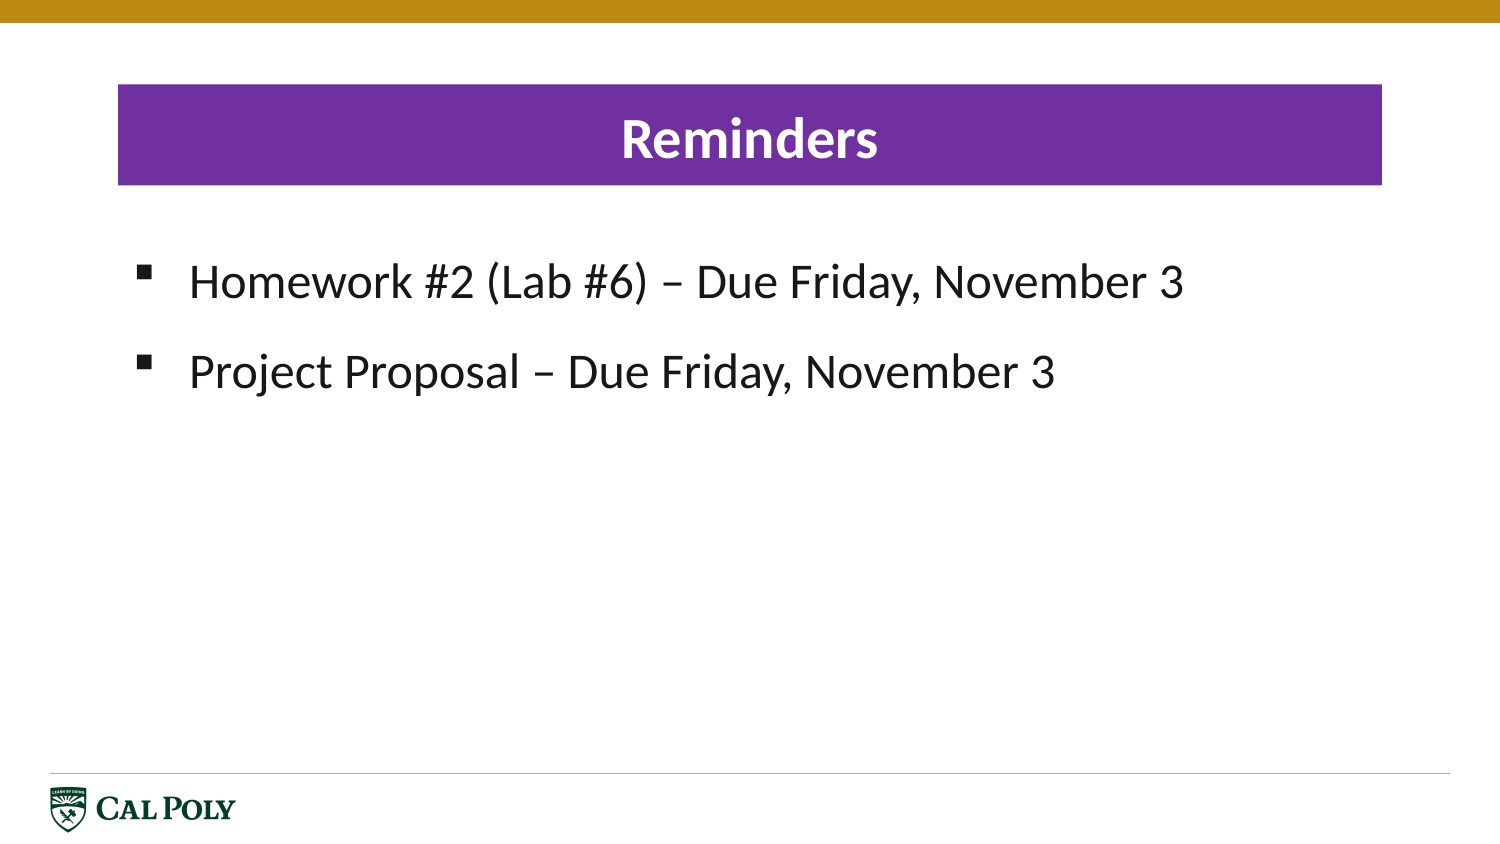

Reminders
Homework #2 (Lab #6) – Due Friday, November 3
Project Proposal – Due Friday, November 3